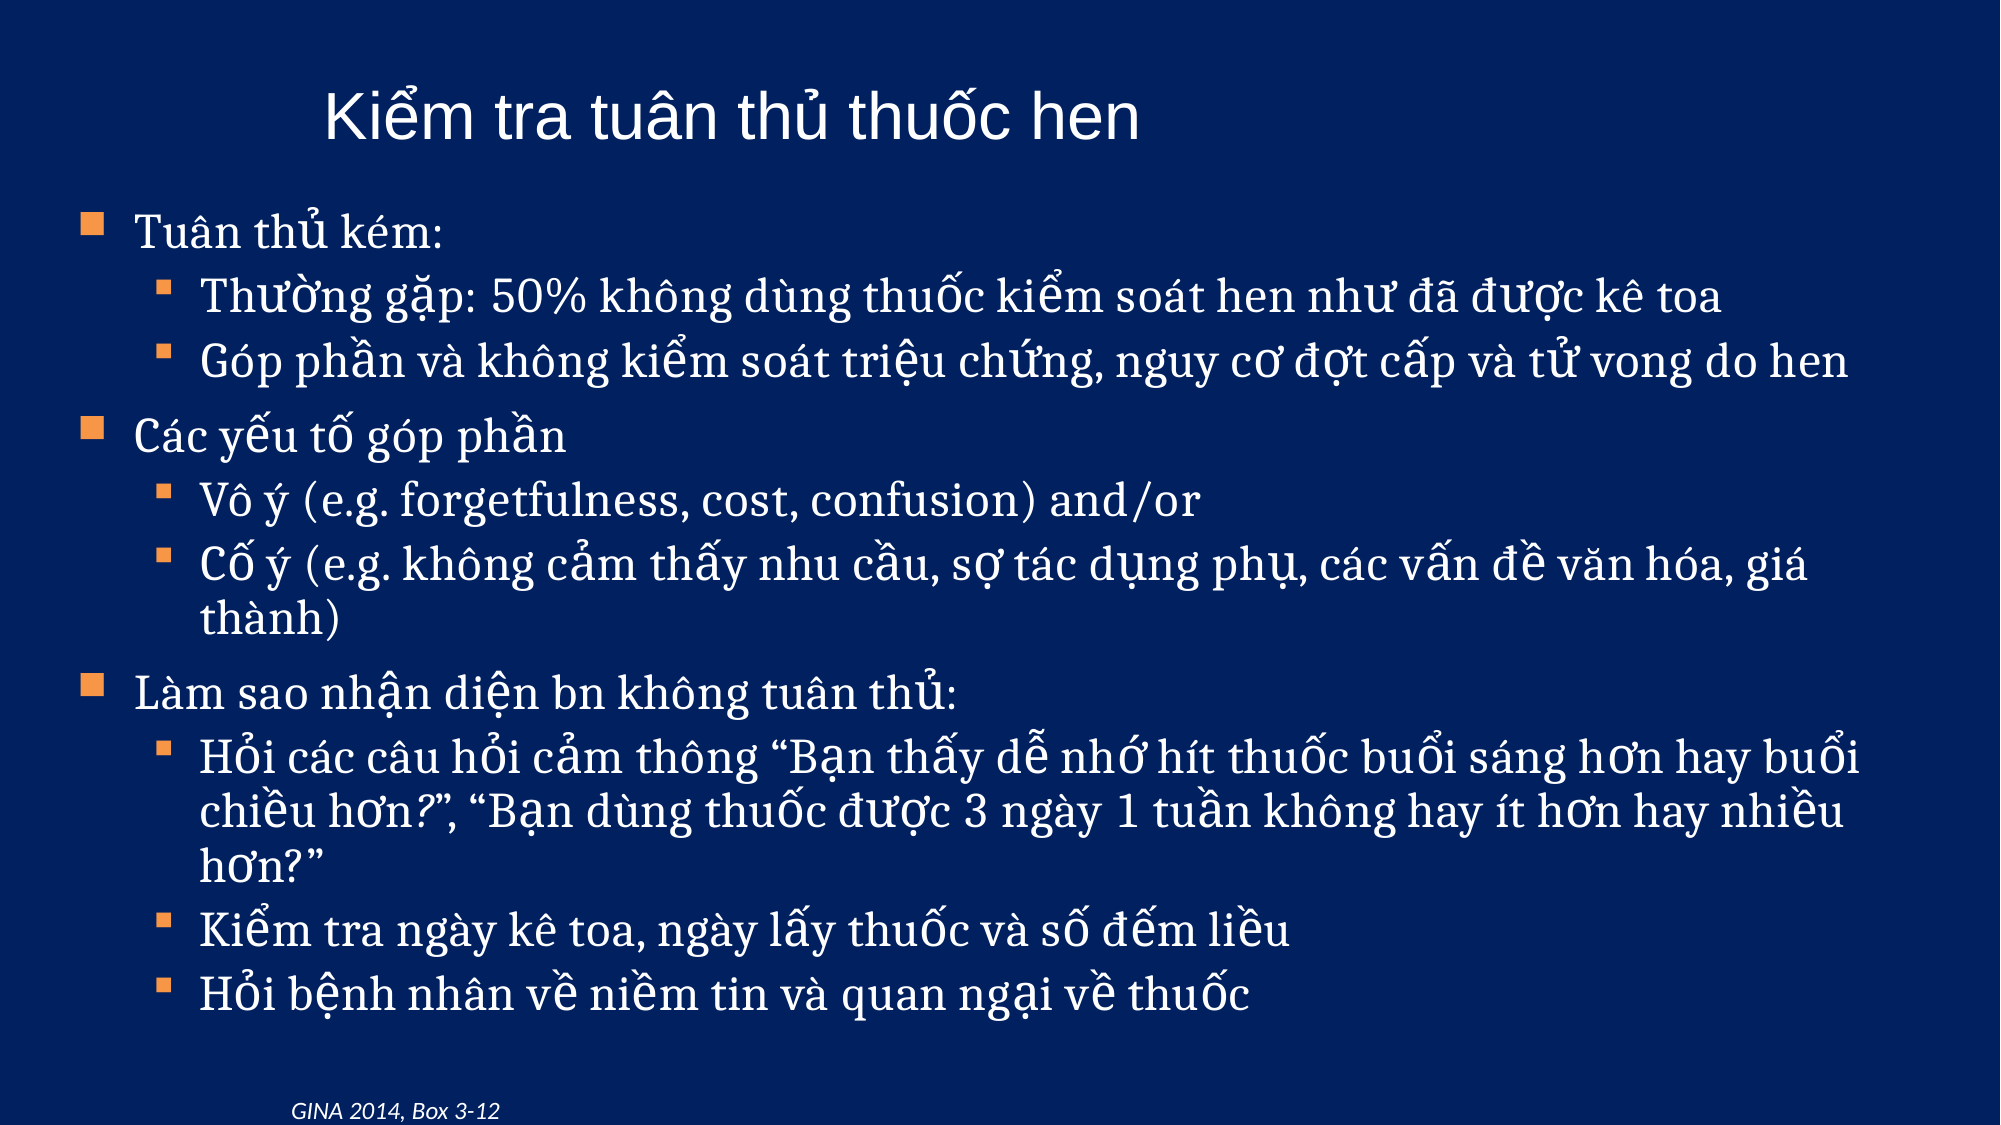

Kiểm tra tuân thủ thuốc hen
Tuân thủ kém:
Thường gặp: 50% không dùng thuốc kiểm soát hen như đã được kê toa
Góp phần và không kiểm soát triệu chứng, nguy cơ đợt cấp và tử vong do hen
Các yếu tố góp phần
Vô ý (e.g. forgetfulness, cost, confusion) and/or
Cố ý (e.g. không cảm thấy nhu cầu, sợ tác dụng phụ, các vấn đề văn hóa, giá thành)
Làm sao nhận diện bn không tuân thủ:
Hỏi các câu hỏi cảm thông “Bạn thấy dễ nhớ hít thuốc buổi sáng hơn hay buổi chiều hơn?”, “Bạn dùng thuốc được 3 ngày 1 tuần không hay ít hơn hay nhiều hơn?”
Kiểm tra ngày kê toa, ngày lấy thuốc và số đếm liều
Hỏi bệnh nhân về niềm tin và quan ngại về thuốc
GINA 2014, Box 3-12